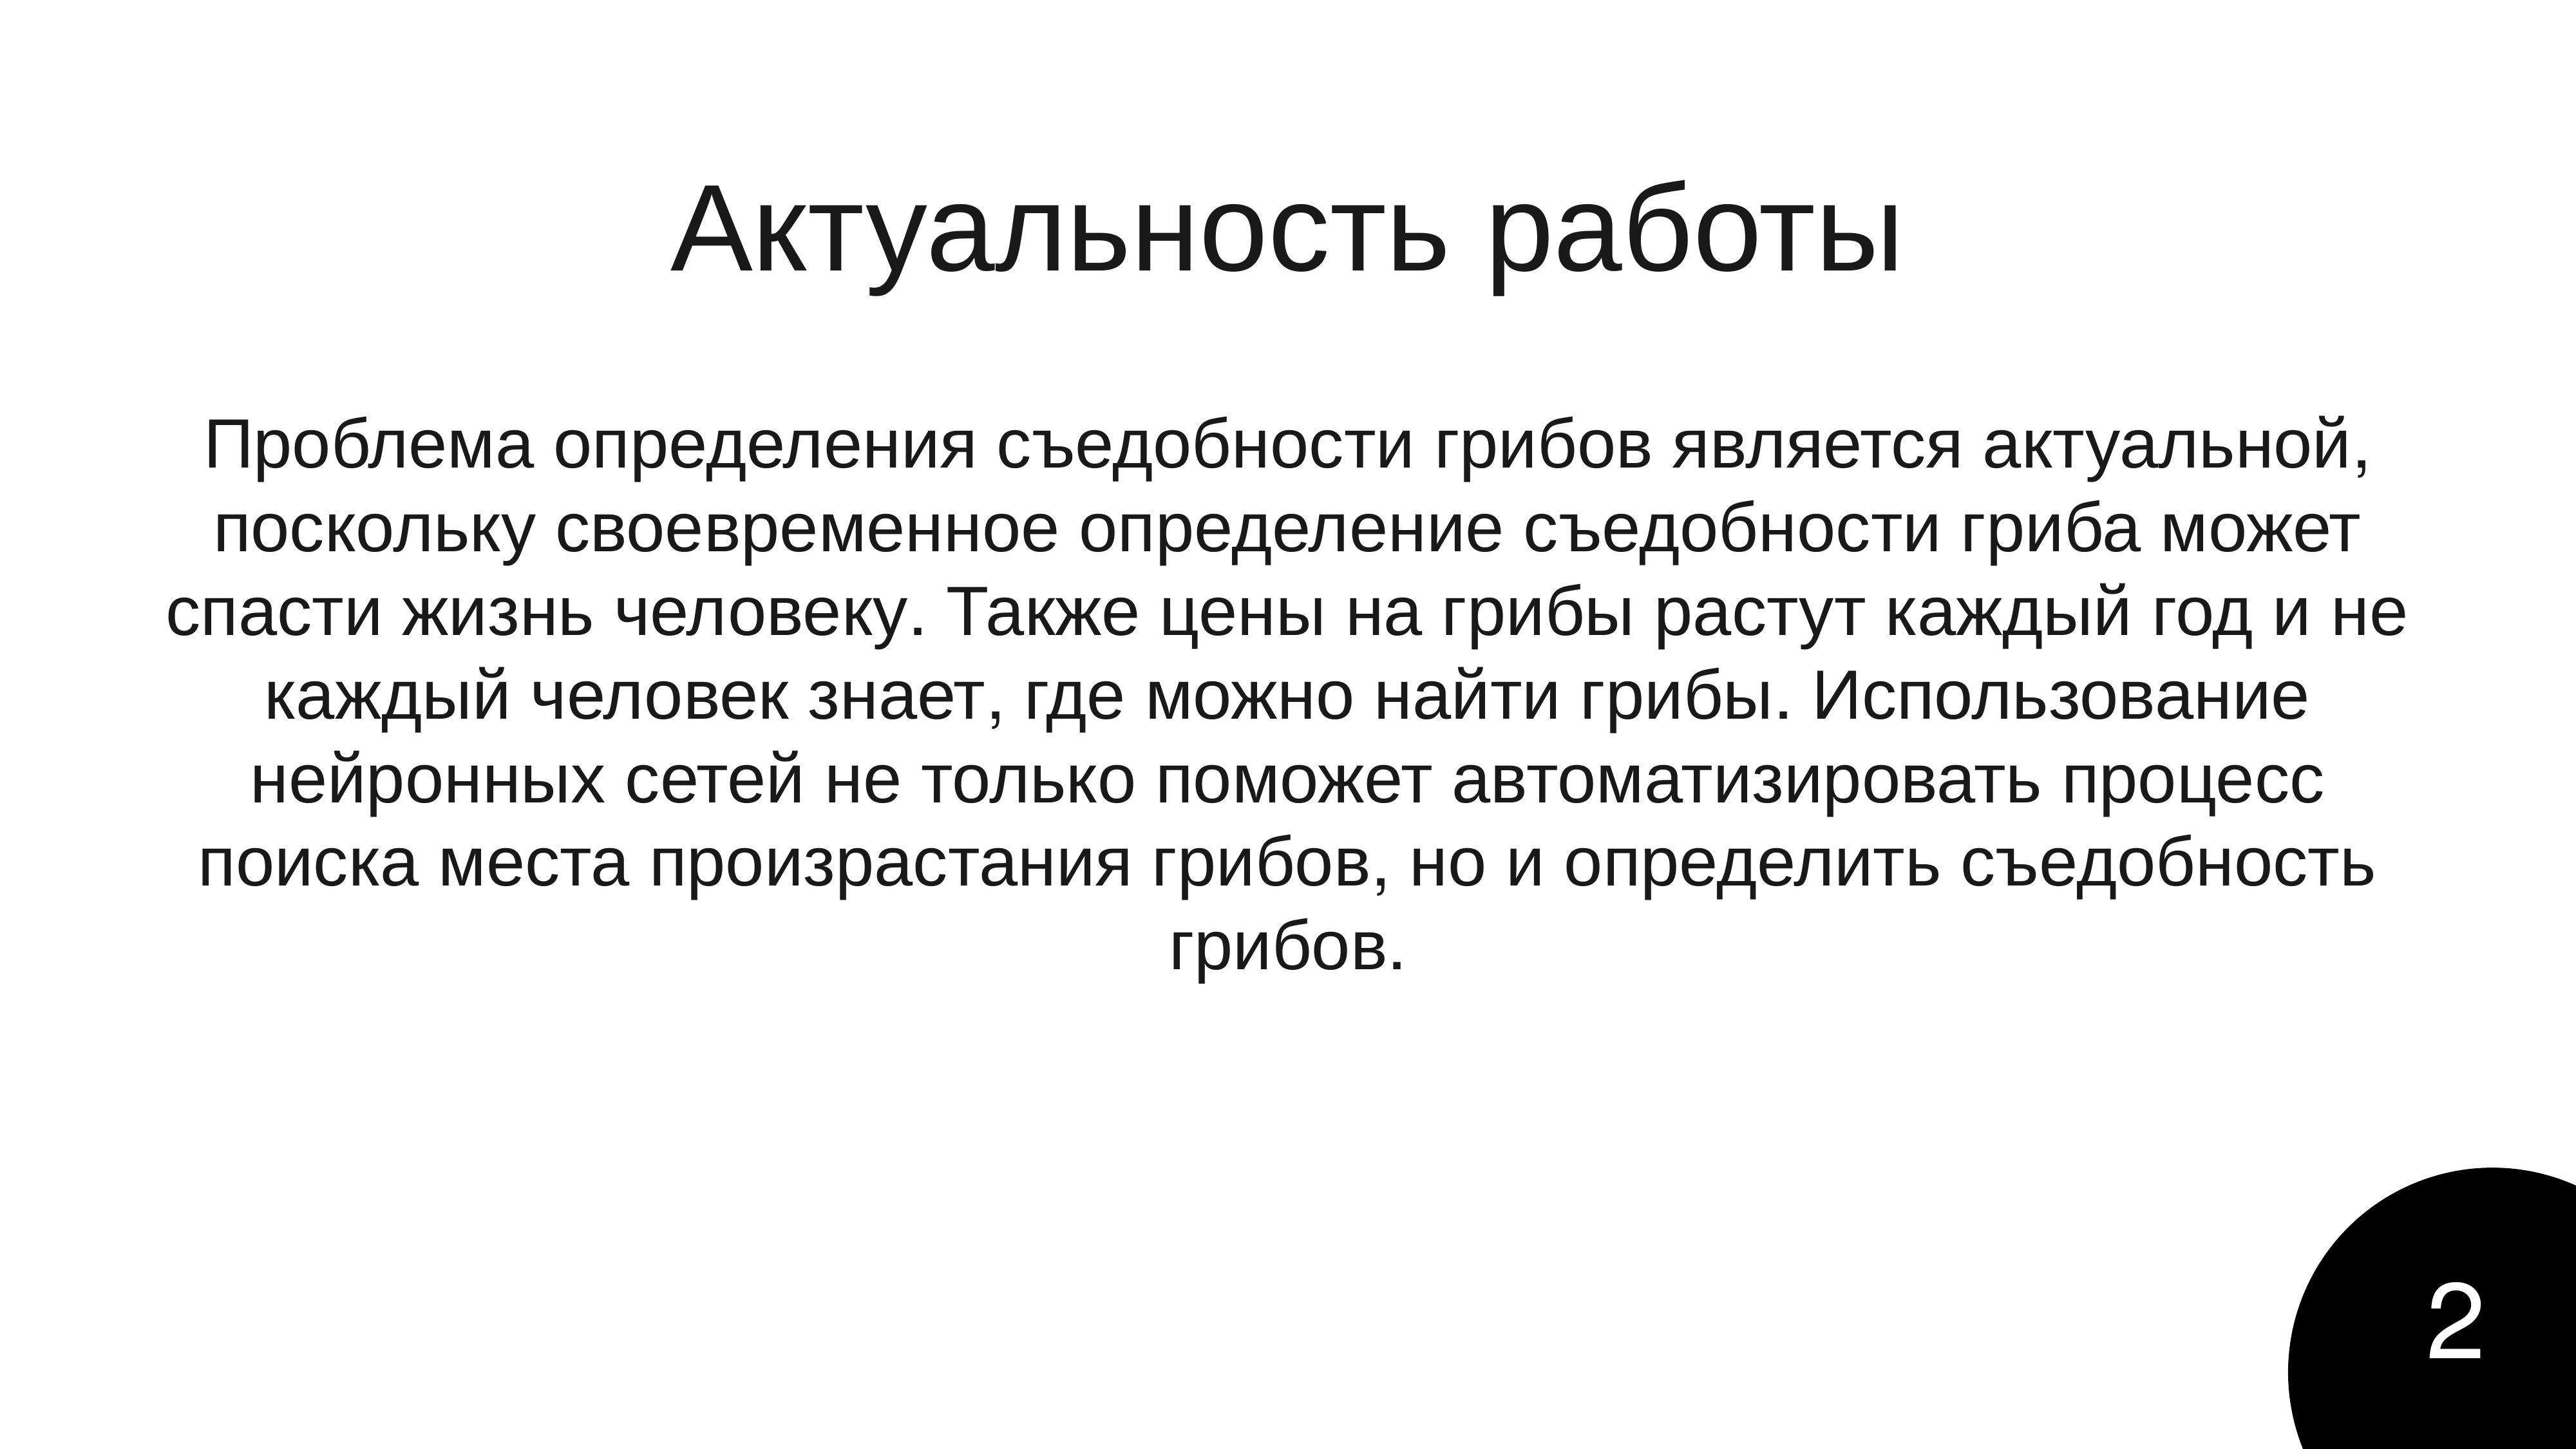

Актуальность работы
Проблема определения съедобности грибов является актуальной, поскольку своевременное определение съедобности гриба может спасти жизнь человеку. Также цены на грибы растут каждый год и не каждый человек знает, где можно найти грибы. Использование нейронных сетей не только поможет автоматизировать процесс поиска места произрастания грибов, но и определить съедобность грибов.

2